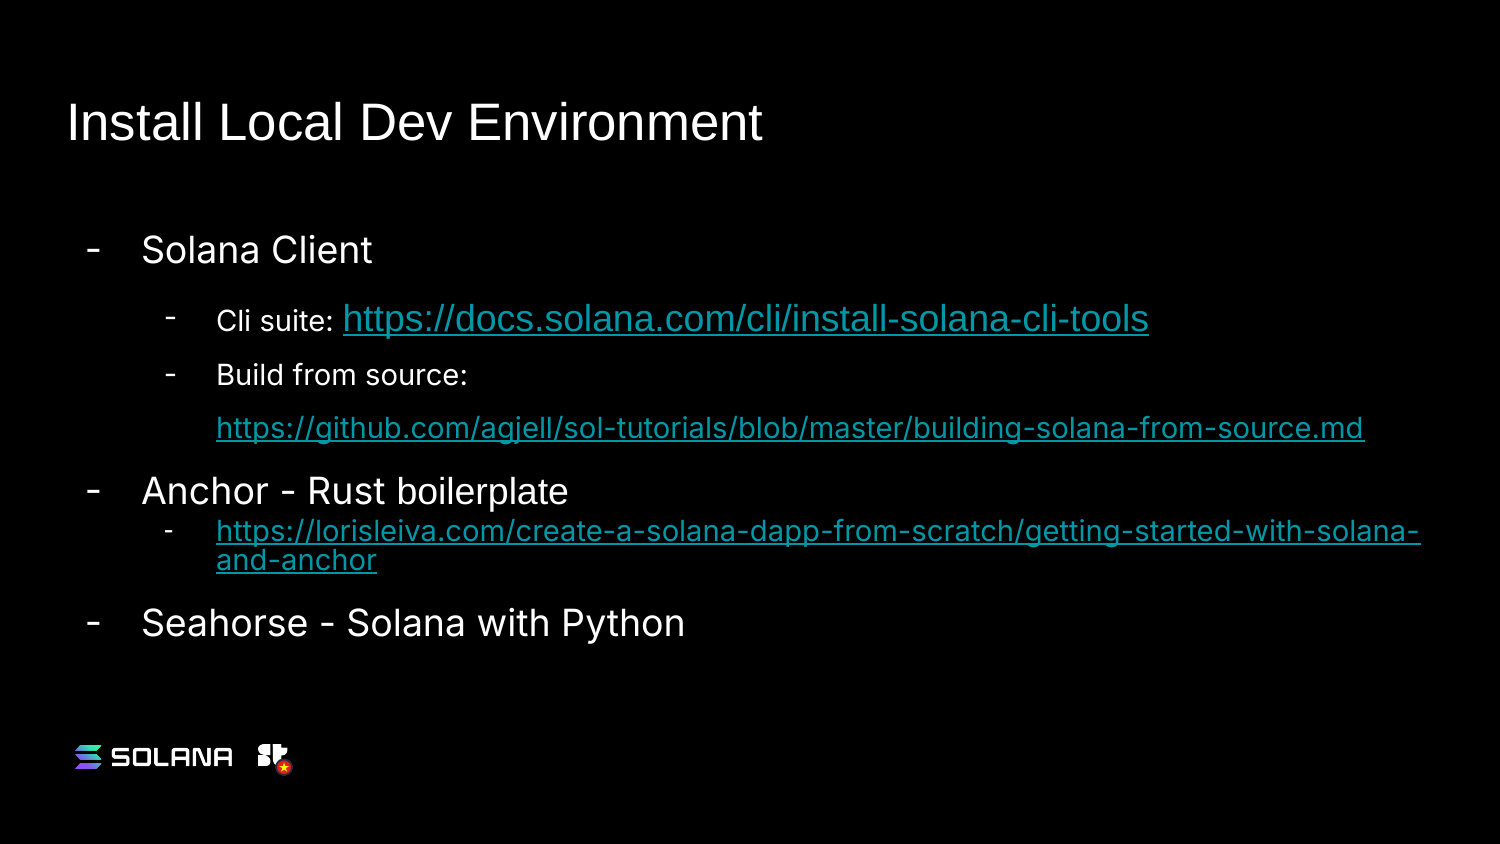

# Install Local Dev Environment
Solana Client
Cli suite: https://docs.solana.com/cli/install-solana-cli-tools
Build from source: https://github.com/agjell/sol-tutorials/blob/master/building-solana-from-source.md
Anchor - Rust boilerplate
https://lorisleiva.com/create-a-solana-dapp-from-scratch/getting-started-with-solana-and-anchor
Seahorse - Solana with Python